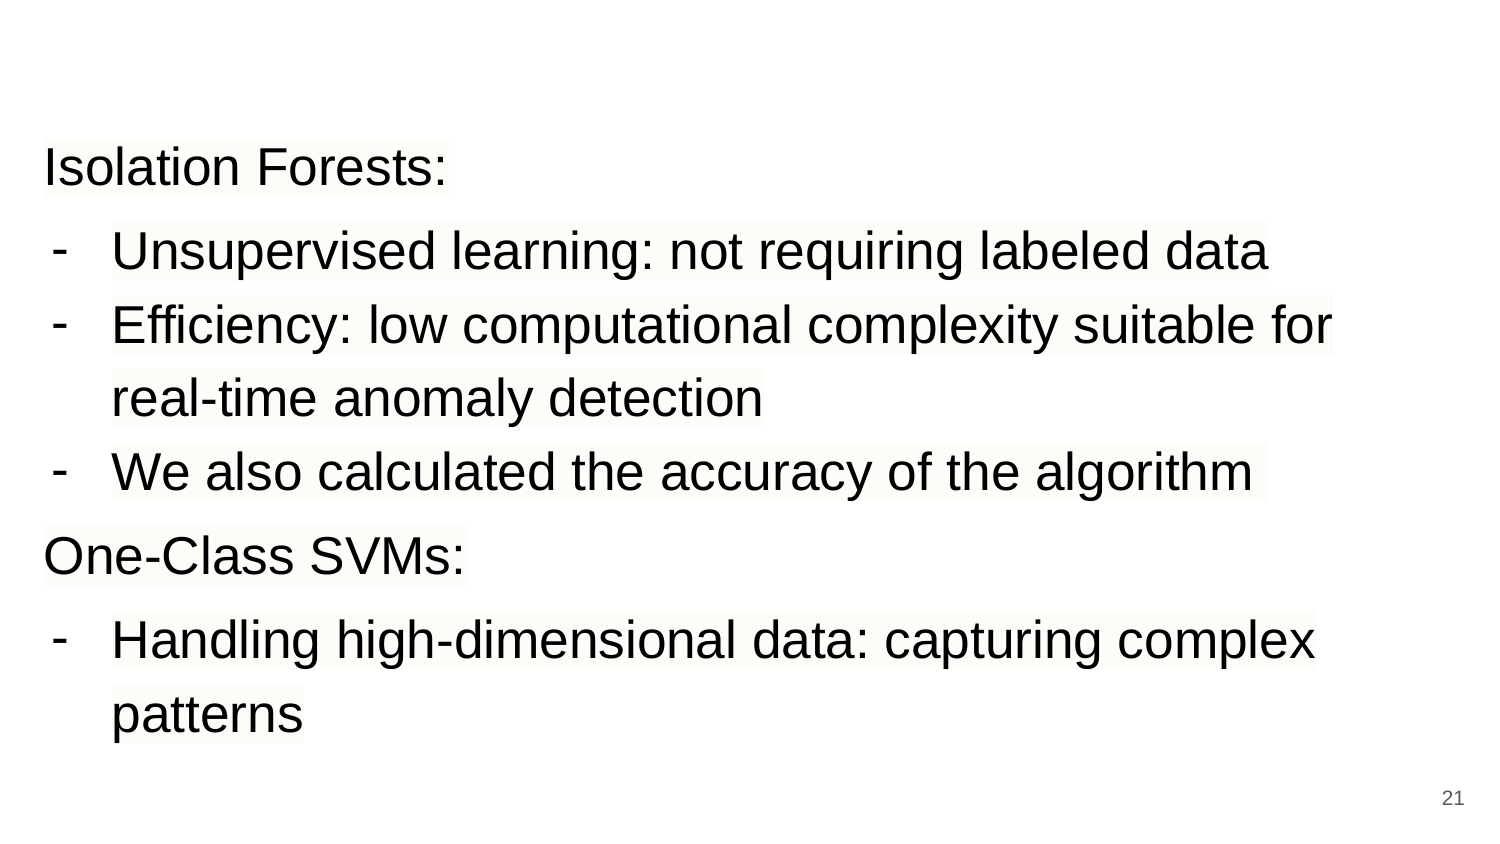

Isolation Forests:
Unsupervised learning: not requiring labeled data
Efficiency: low computational complexity suitable for real-time anomaly detection
We also calculated the accuracy of the algorithm
One-Class SVMs:
Handling high-dimensional data: capturing complex patterns

21